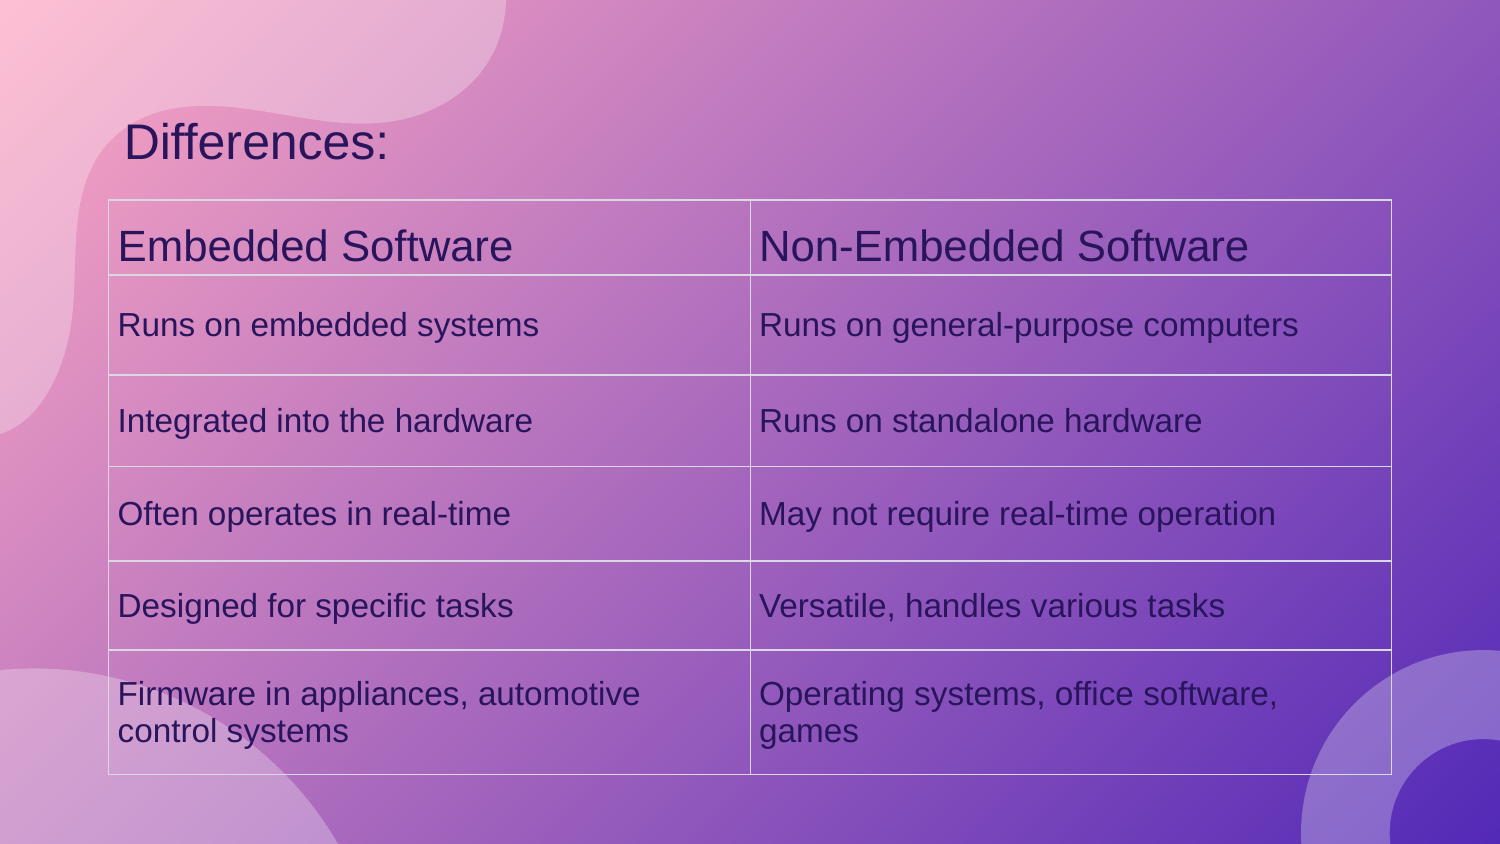

# Differences:
| Embedded Software | Non-Embedded Software |
| --- | --- |
| Runs on embedded systems | Runs on general-purpose computers |
| Integrated into the hardware | Runs on standalone hardware |
| Often operates in real-time | May not require real-time operation |
| Designed for specific tasks | Versatile, handles various tasks |
| Firmware in appliances, automotive control systems | Operating systems, office software, games |